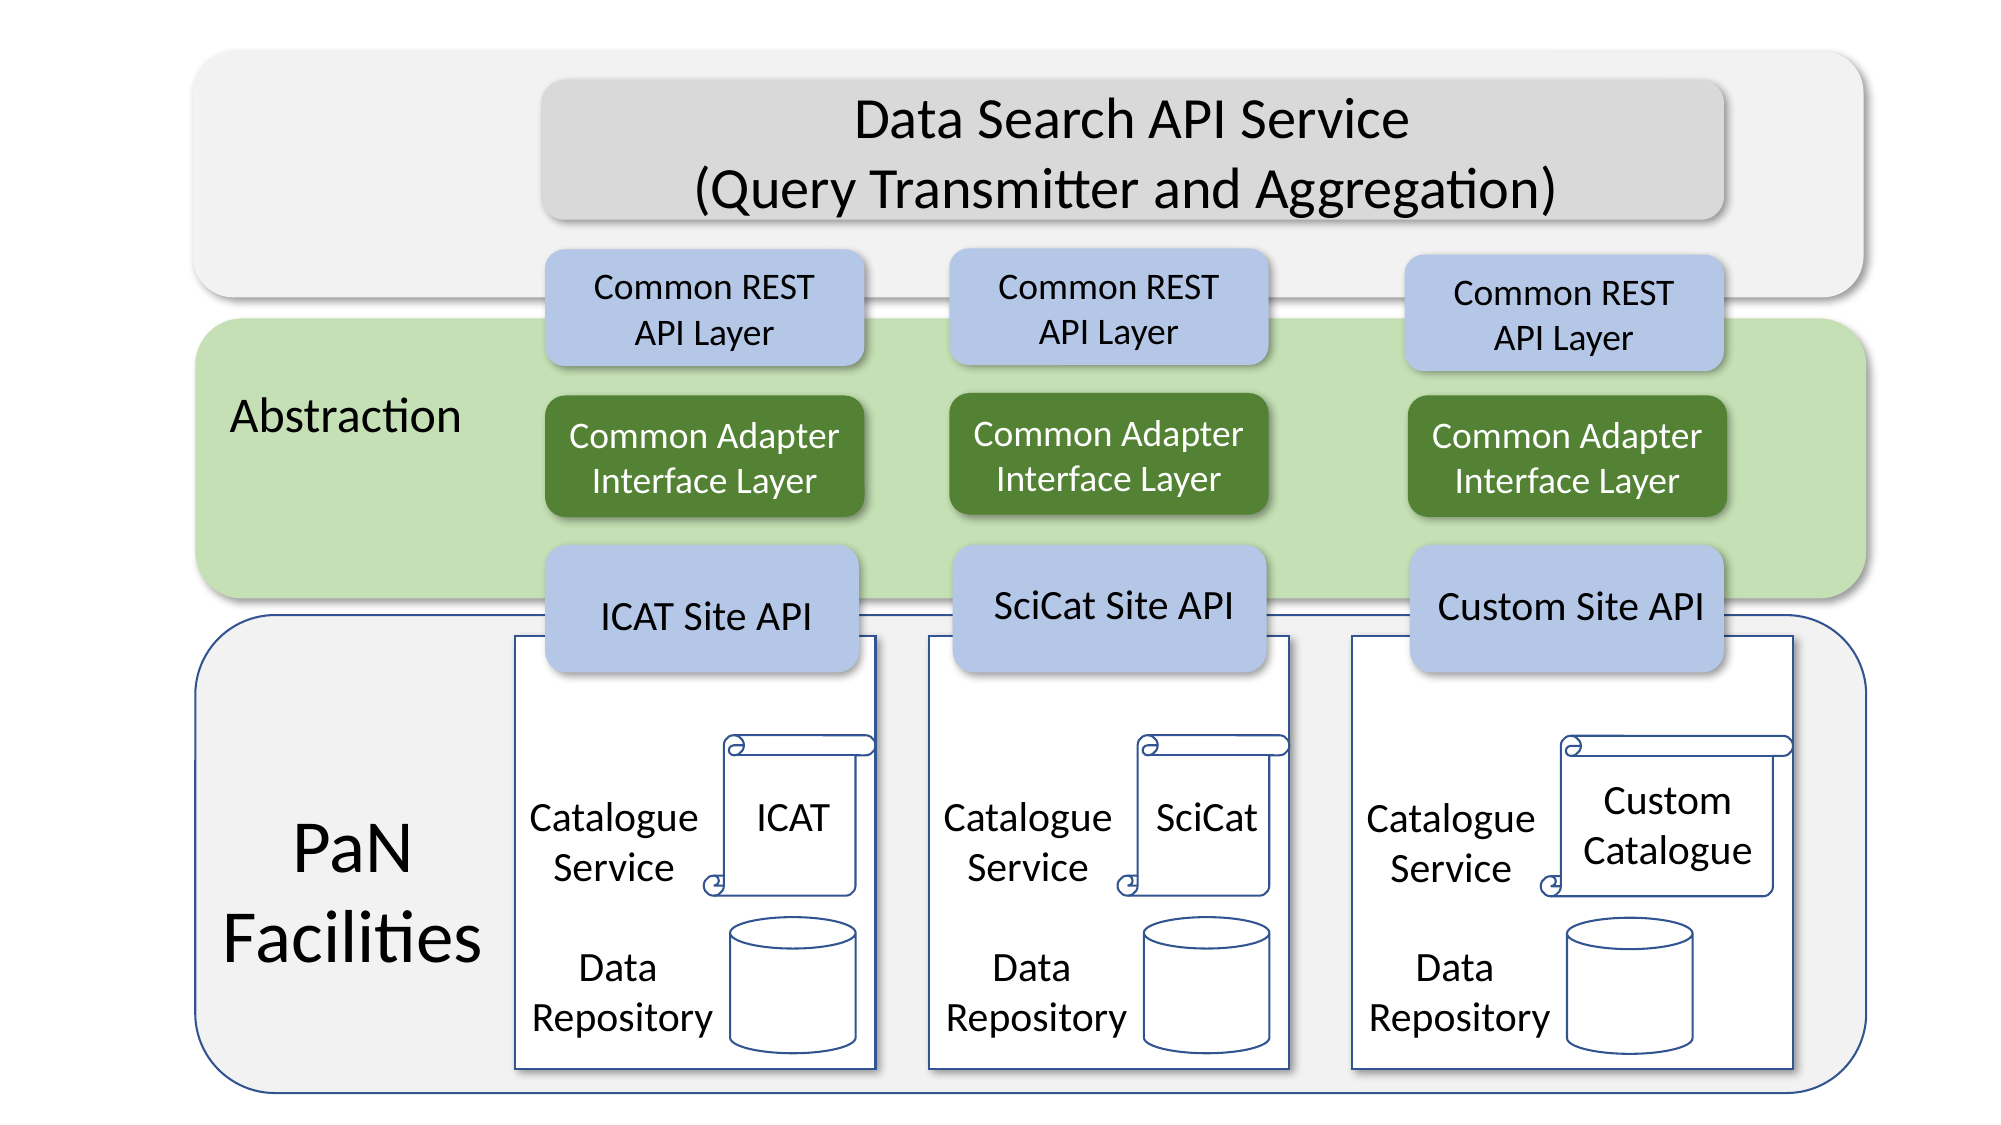

Data Search API Service
(Query Transmitter and Aggregation)
Common REST API Layer
Common REST API Layer
Common REST API Layer

Abstraction
Common Adapter Interface Layer
Common Adapter Interface Layer
Common Adapter Interface Layer

SciCat Site API
Custom Site API
ICAT Site API

Custom
Catalogue
Catalogue
Service
ICAT
Catalogue
Service
SciCat
Catalogue
Service
PaN
Facilities

Data
Repository
Data
Repository
Data
Repository